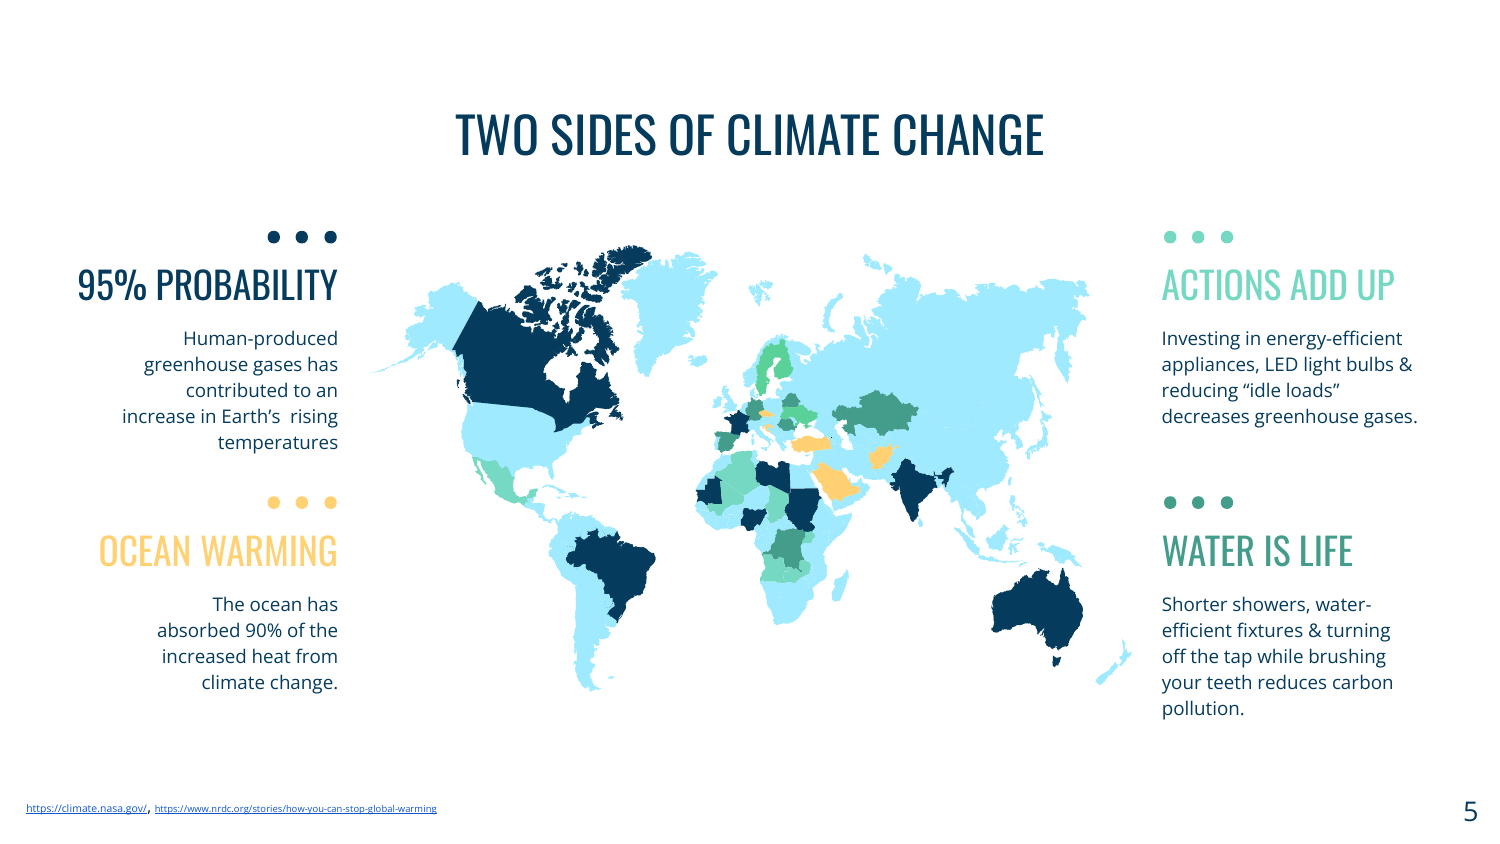

# TWO SIDES OF CLIMATE CHANGE

95% PROBABILITY
ACTIONS ADD UP

Human-produced greenhouse gases has contributed to an increase in Earth’s  rising temperatures
Investing in energy-efficient appliances, LED light bulbs & reducing “idle loads” decreases greenhouse gases.

OCEAN WARMING
WATER IS LIFE
Shorter showers, water-efficient fixtures & turning off the tap while brushing your teeth reduces carbon pollution.
The ocean has absorbed 90% of the increased heat from climate change.
5
https://climate.nasa.gov/, https://www.nrdc.org/stories/how-you-can-stop-global-warming